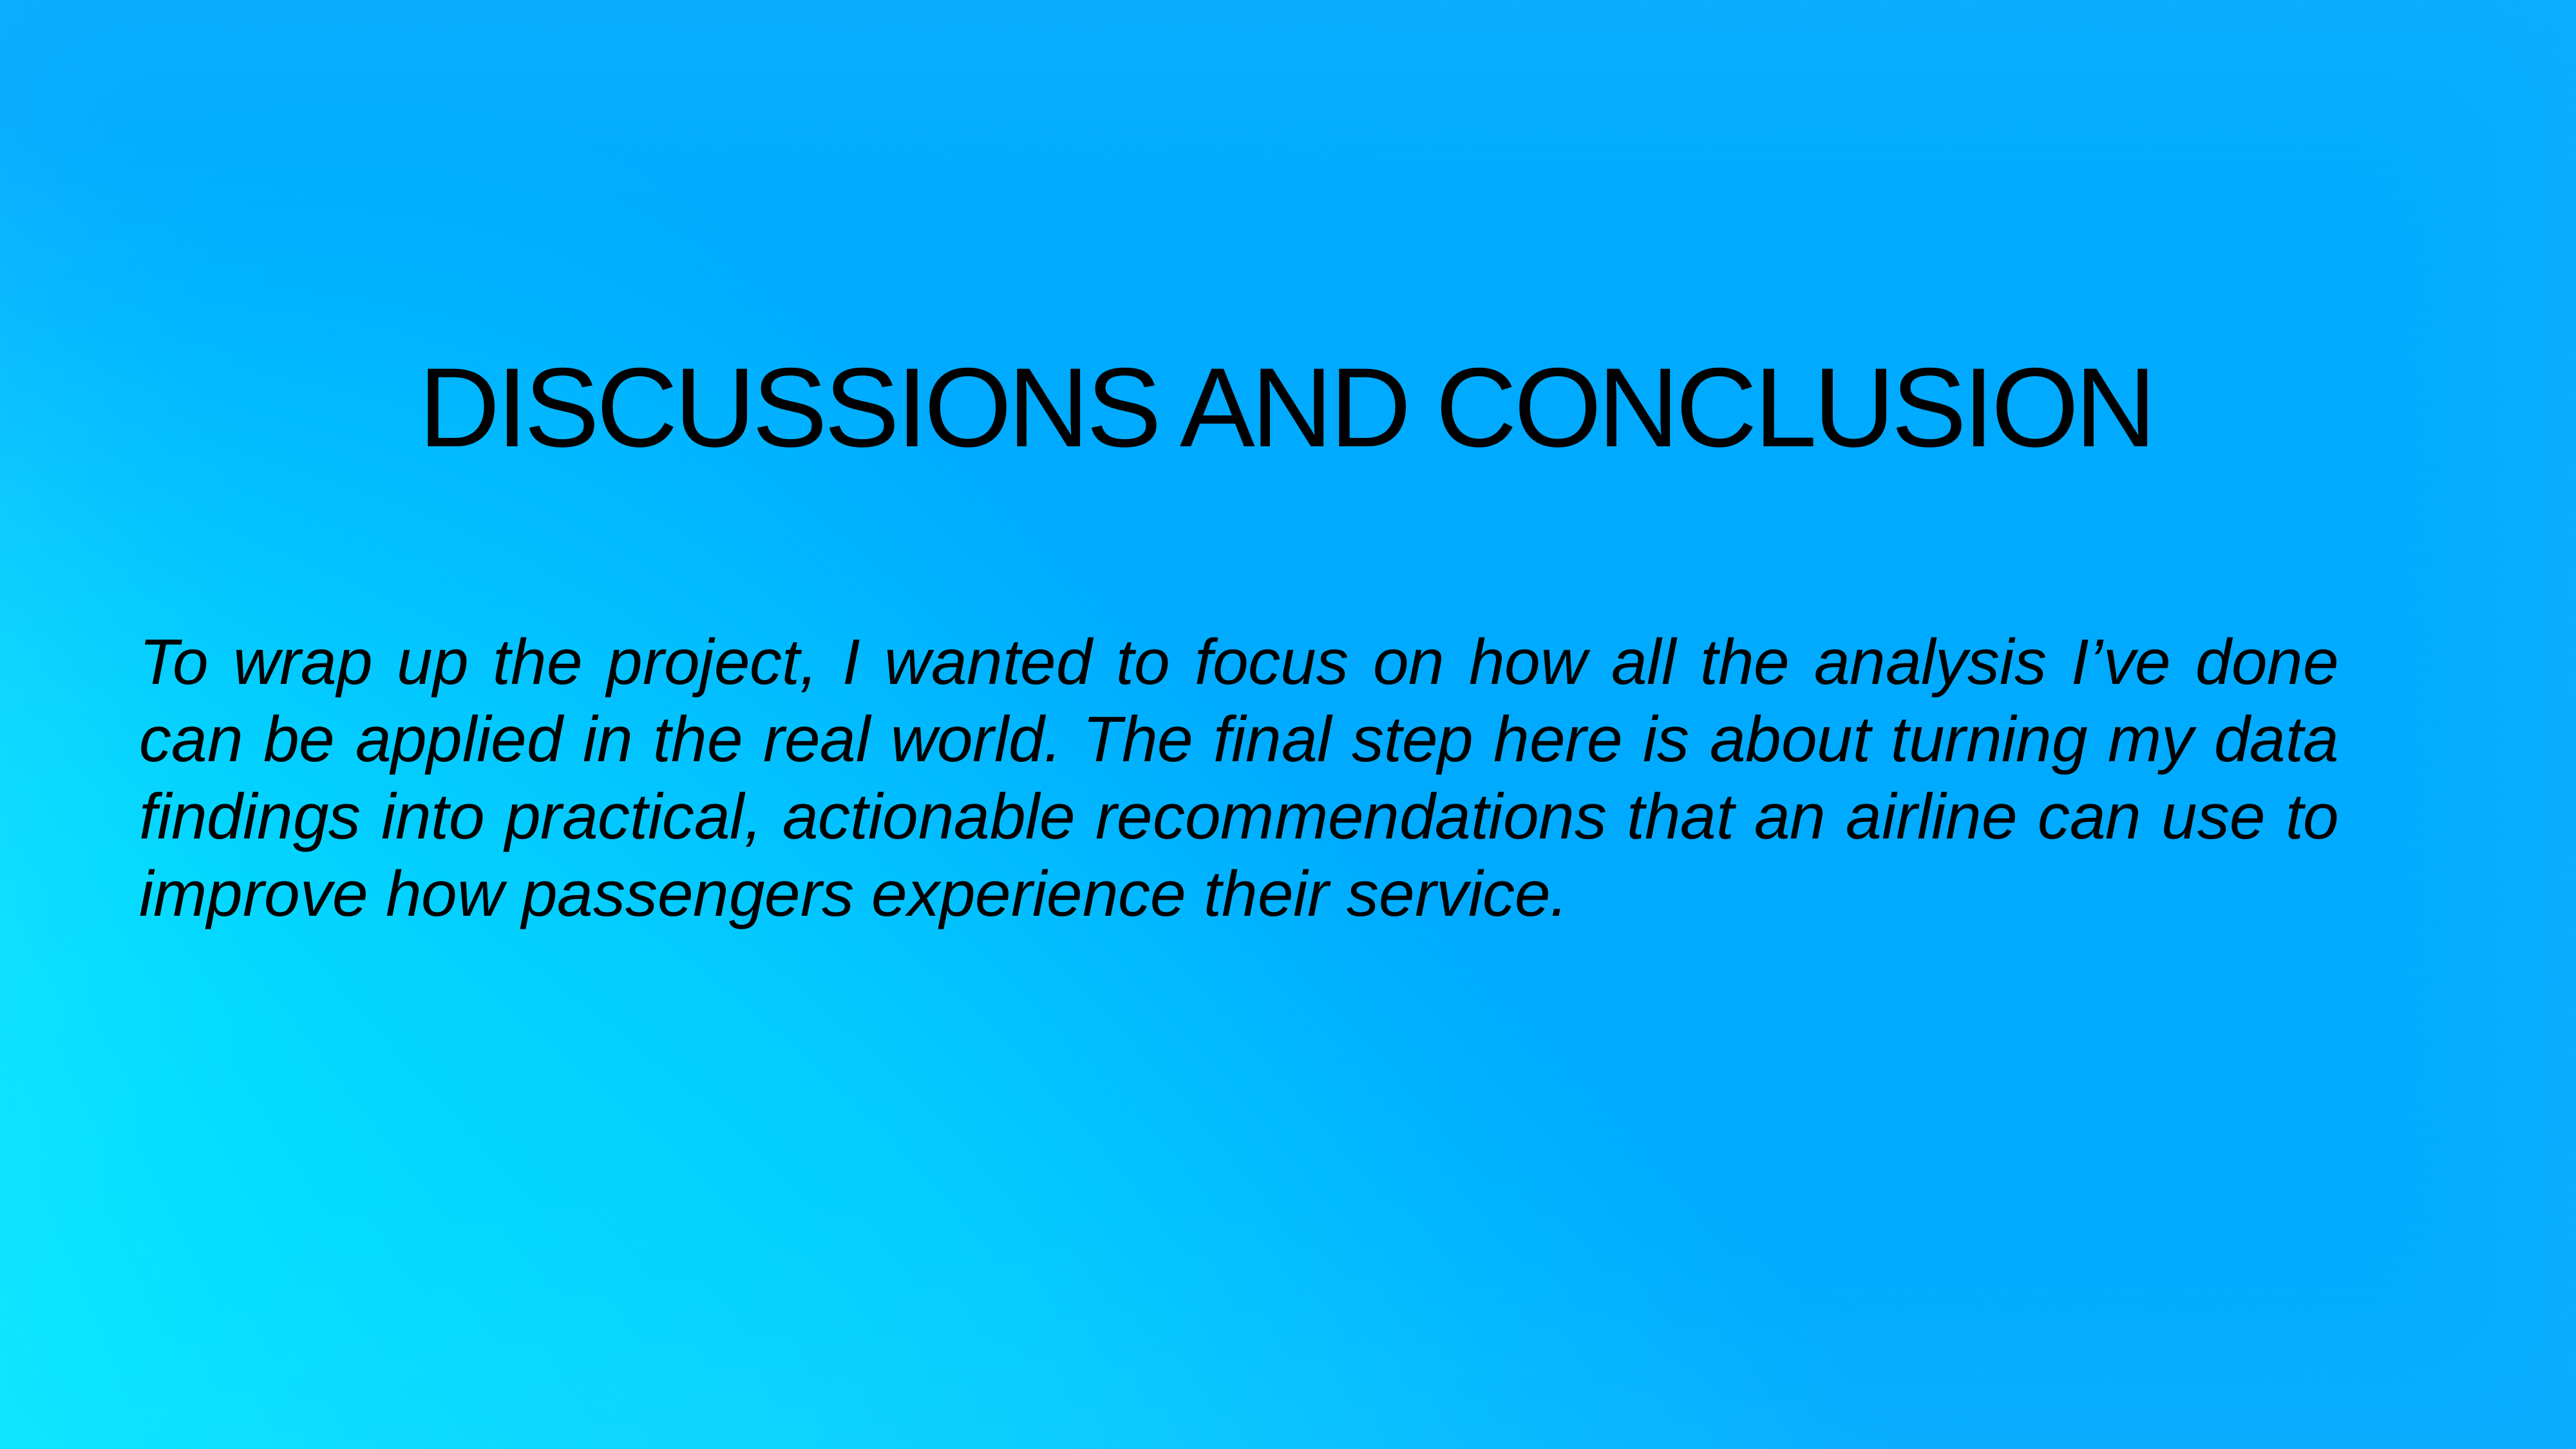

# Discussions and CONCLUSION
To wrap up the project, I wanted to focus on how all the analysis I’ve done can be applied in the real world. The final step here is about turning my data findings into practical, actionable recommendations that an airline can use to improve how passengers experience their service.